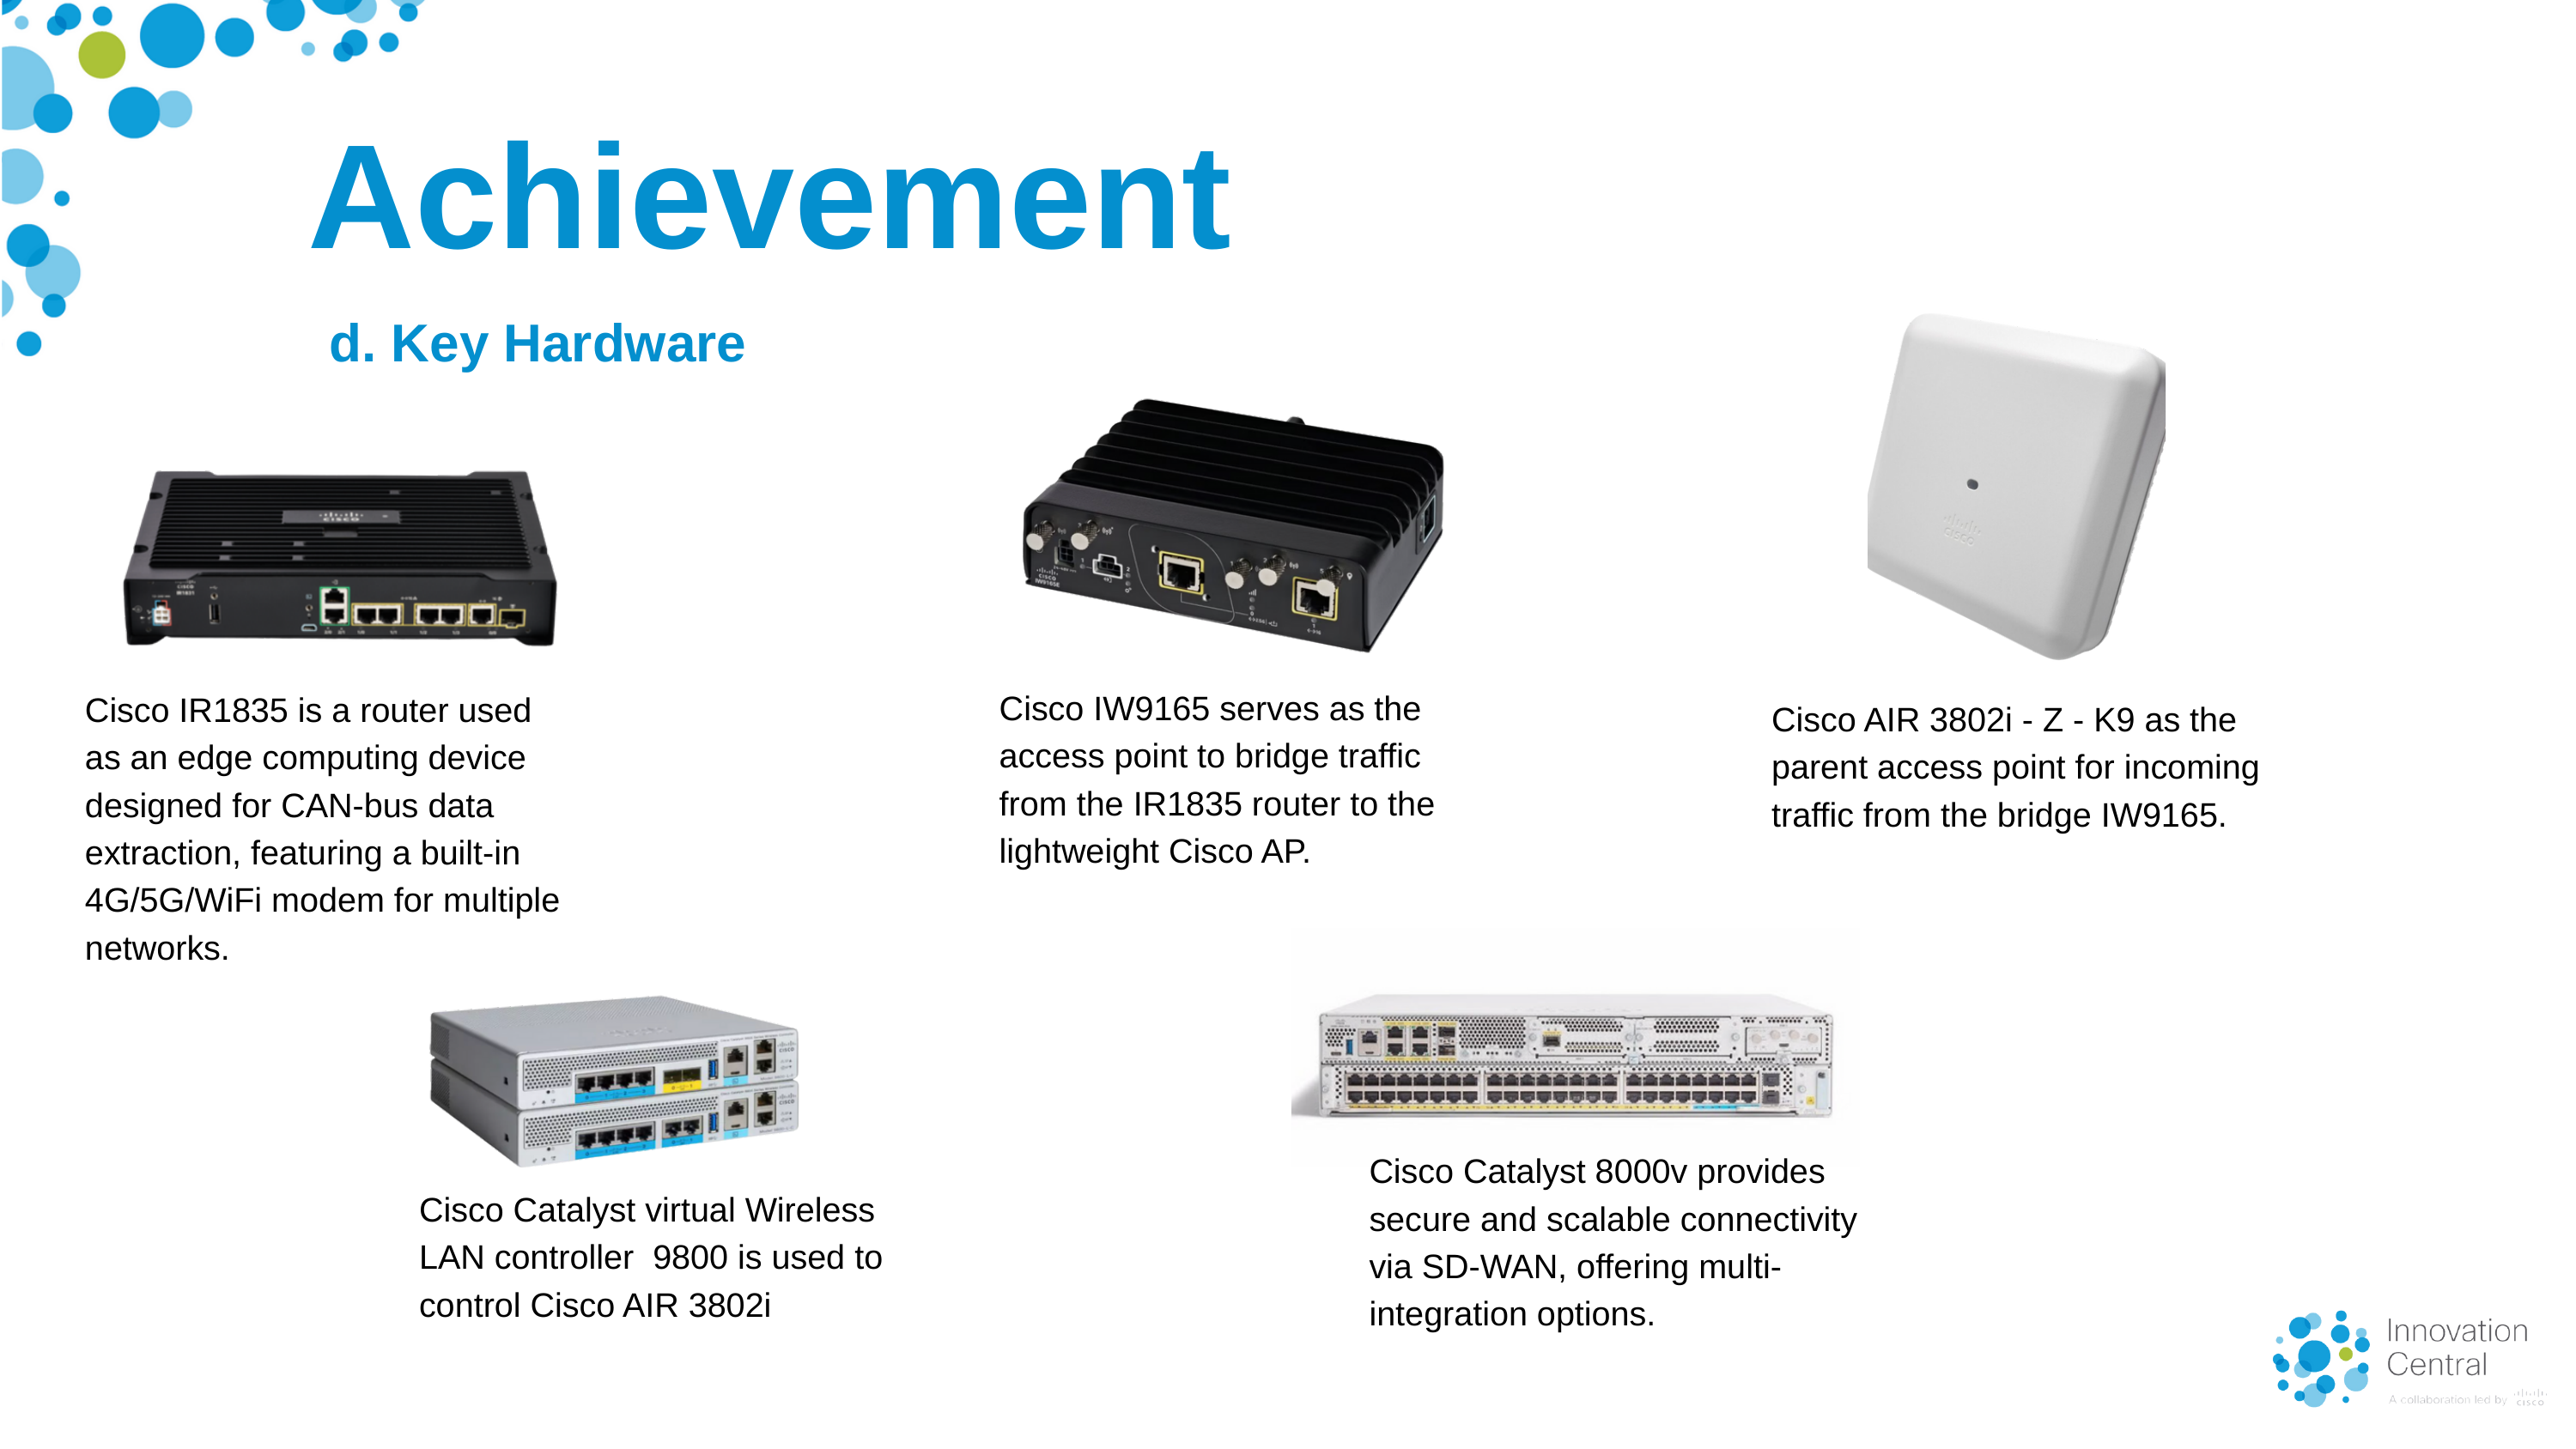

Achievement
d. Key Hardware

Cisco IW9165 serves as the access point to bridge traffic from the IR1835 router to the lightweight Cisco AP.
Cisco IR1835 is a router used as an edge computing device designed for CAN-bus data extraction, featuring a built-in 4G/5G/WiFi modem for multiple networks.
Cisco AIR 3802i - Z - K9 as the parent access point for incoming traffic from the bridge IW9165.

Cisco Catalyst 8000v provides secure and scalable connectivity via SD-WAN, offering multi-integration options.
Cisco Catalyst virtual Wireless LAN controller  9800 is used to control Cisco AIR 3802i